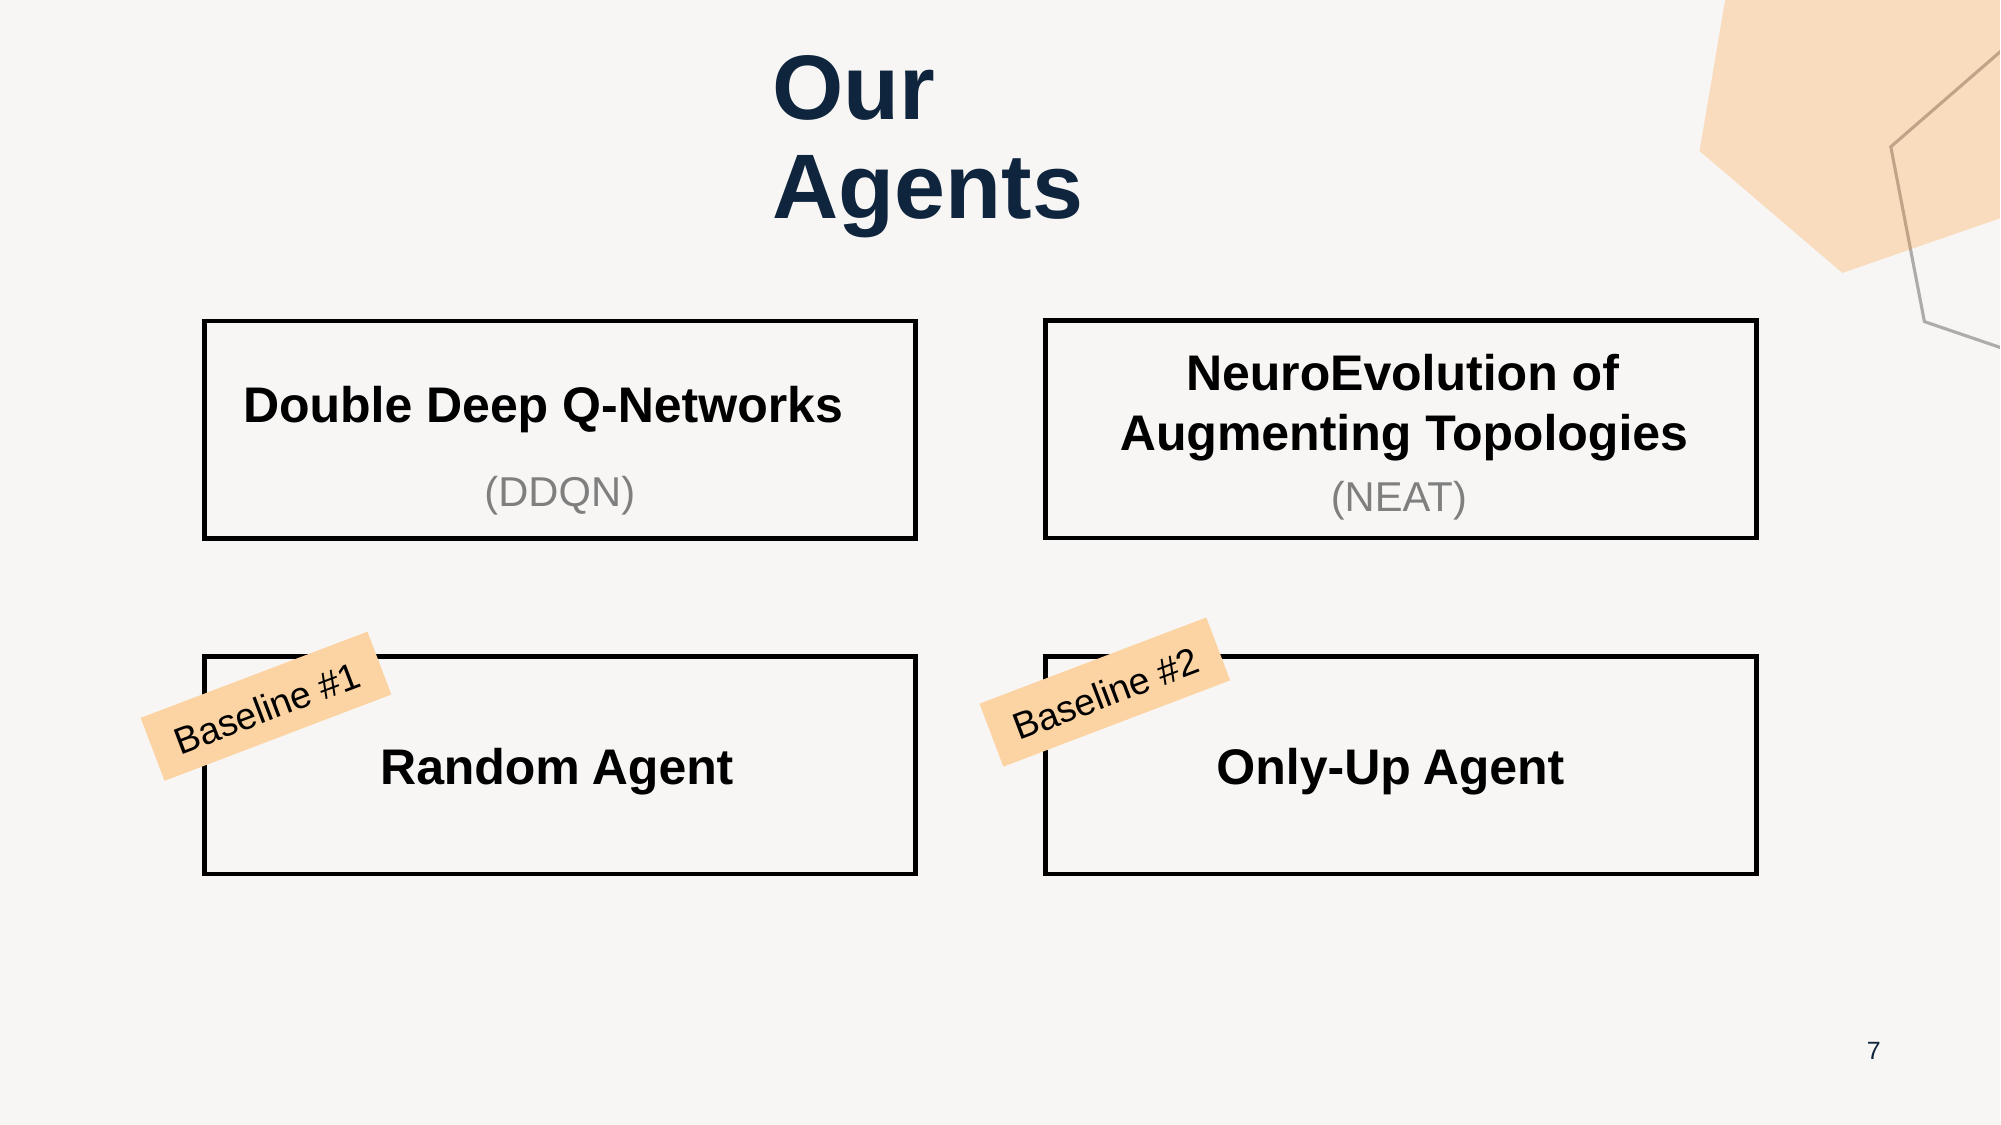

# Our Agents

NeuroEvolution of
Augmenting Topologies
(NEAT)

Double Deep Q-Networks
(DDQN)

Baseline #2
Baseline #1
Random Agent
Only-Up Agent
7